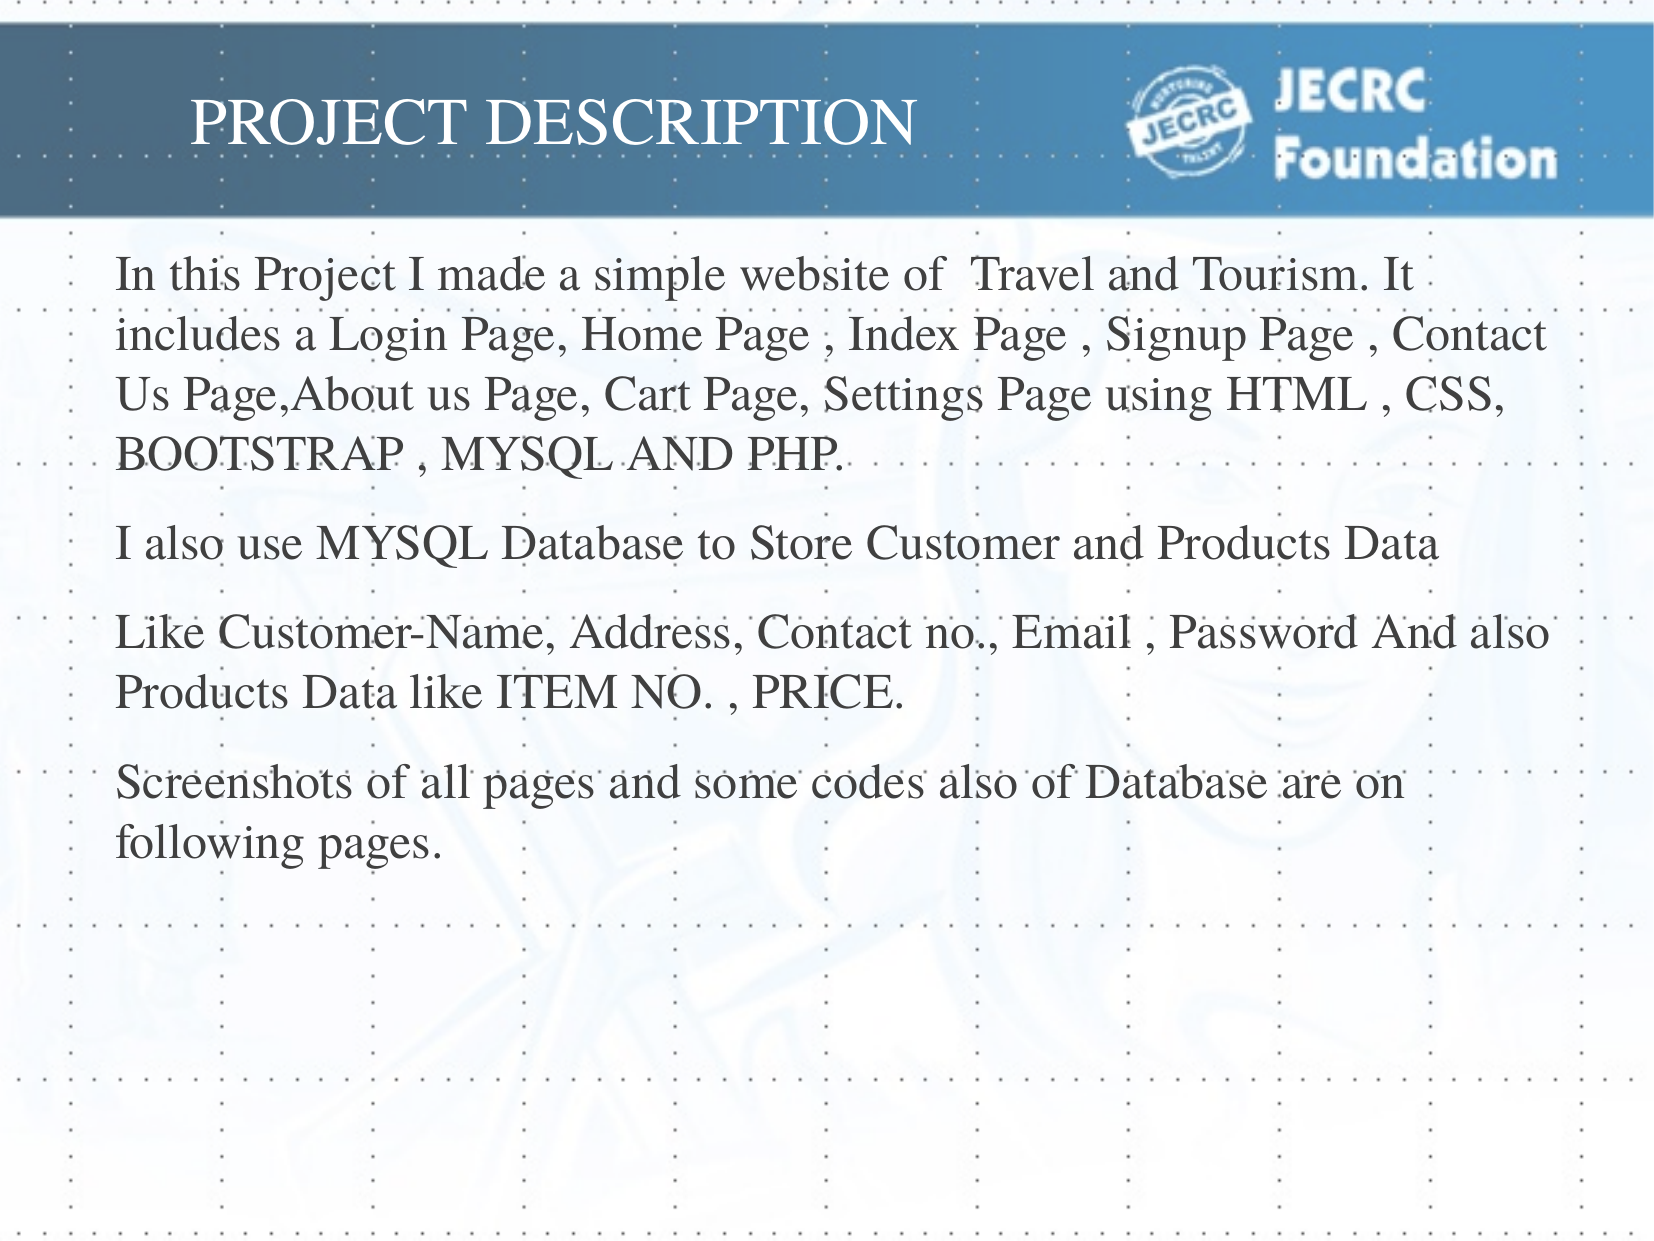

# PROJECT DESCRIPTION
In this Project I made a simple website of  Travel and Tourism. It includes a Login Page, Home Page , Index Page , Signup Page , Contact Us Page,About us Page, Cart Page, Settings Page using HTML , CSS, BOOTSTRAP , MYSQL AND PHP.
I also use MYSQL Database to Store Customer and Products Data
Like Customer-Name, Address, Contact no., Email , Password And also Products Data like ITEM NO. , PRICE.
Screenshots of all pages and some codes also of Database are on following pages.